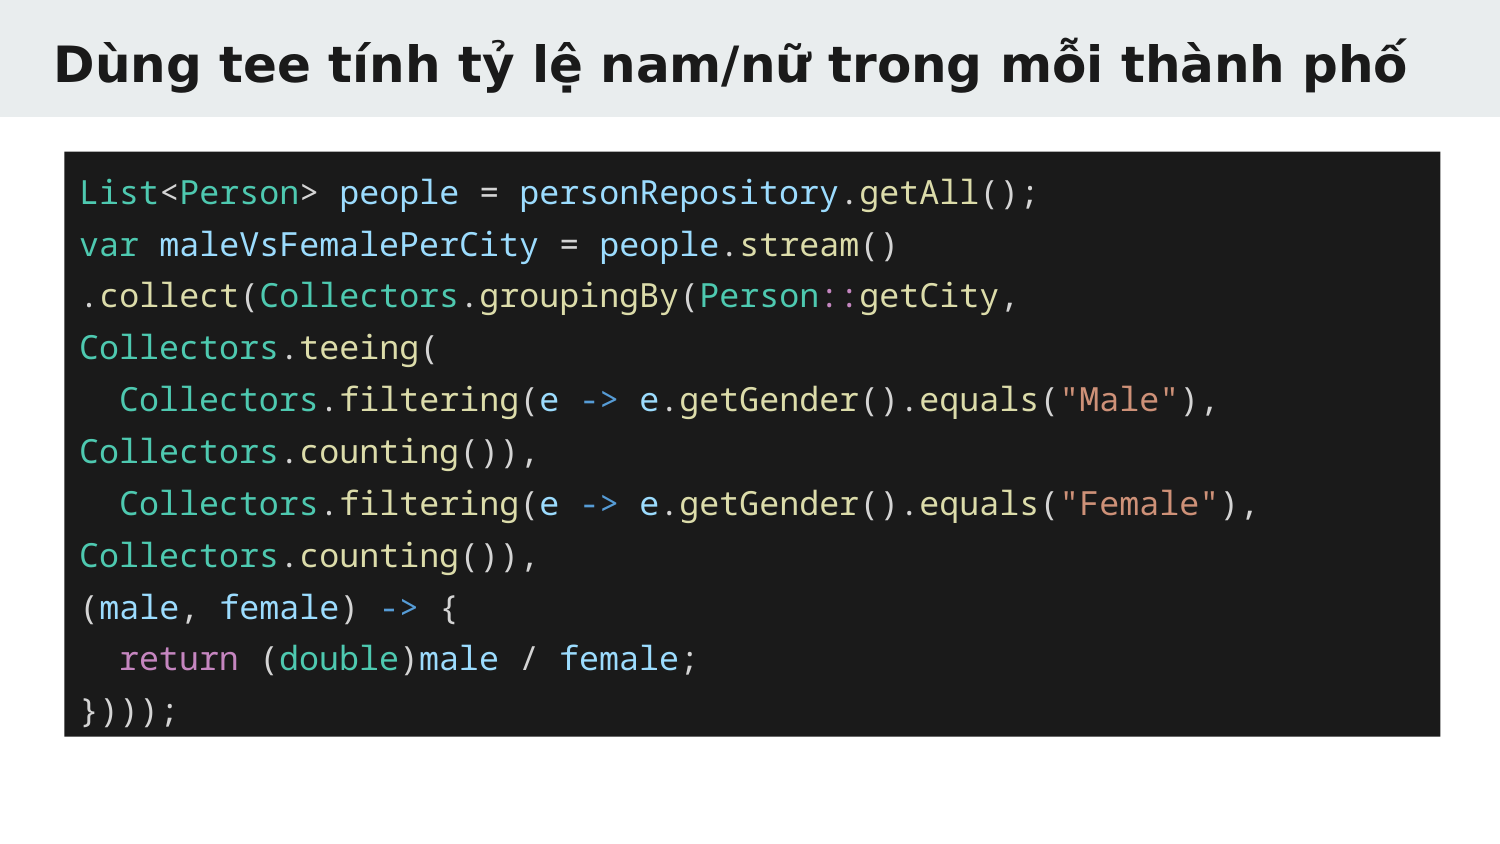

# Dùng tee tính tỷ lệ nam/nữ trong mỗi thành phố
List<Person> people = personRepository.getAll();
var maleVsFemalePerCity = people.stream()
.collect(Collectors.groupingBy(Person::getCity,
Collectors.teeing(
  Collectors.filtering(e -> e.getGender().equals("Male"),  Collectors.counting()),
  Collectors.filtering(e -> e.getGender().equals("Female"), Collectors.counting()),
(male, female) -> {
  return (double)male / female;
})));